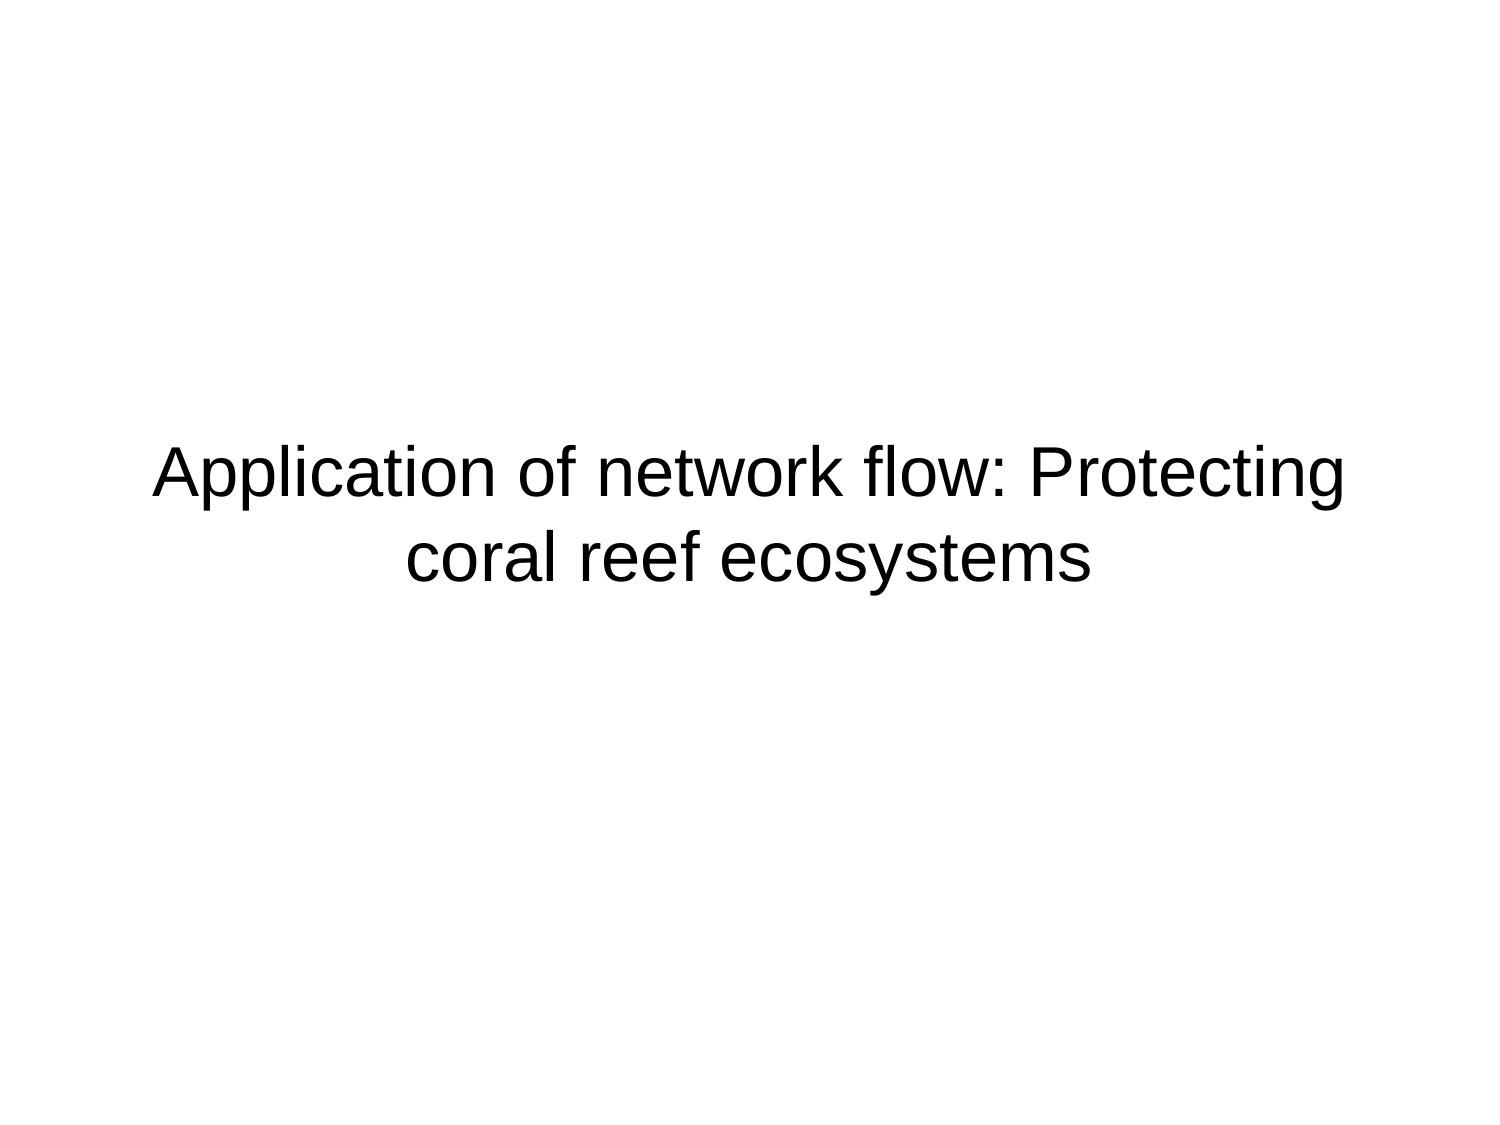

# Application of network flow: Protecting coral reef ecosystems